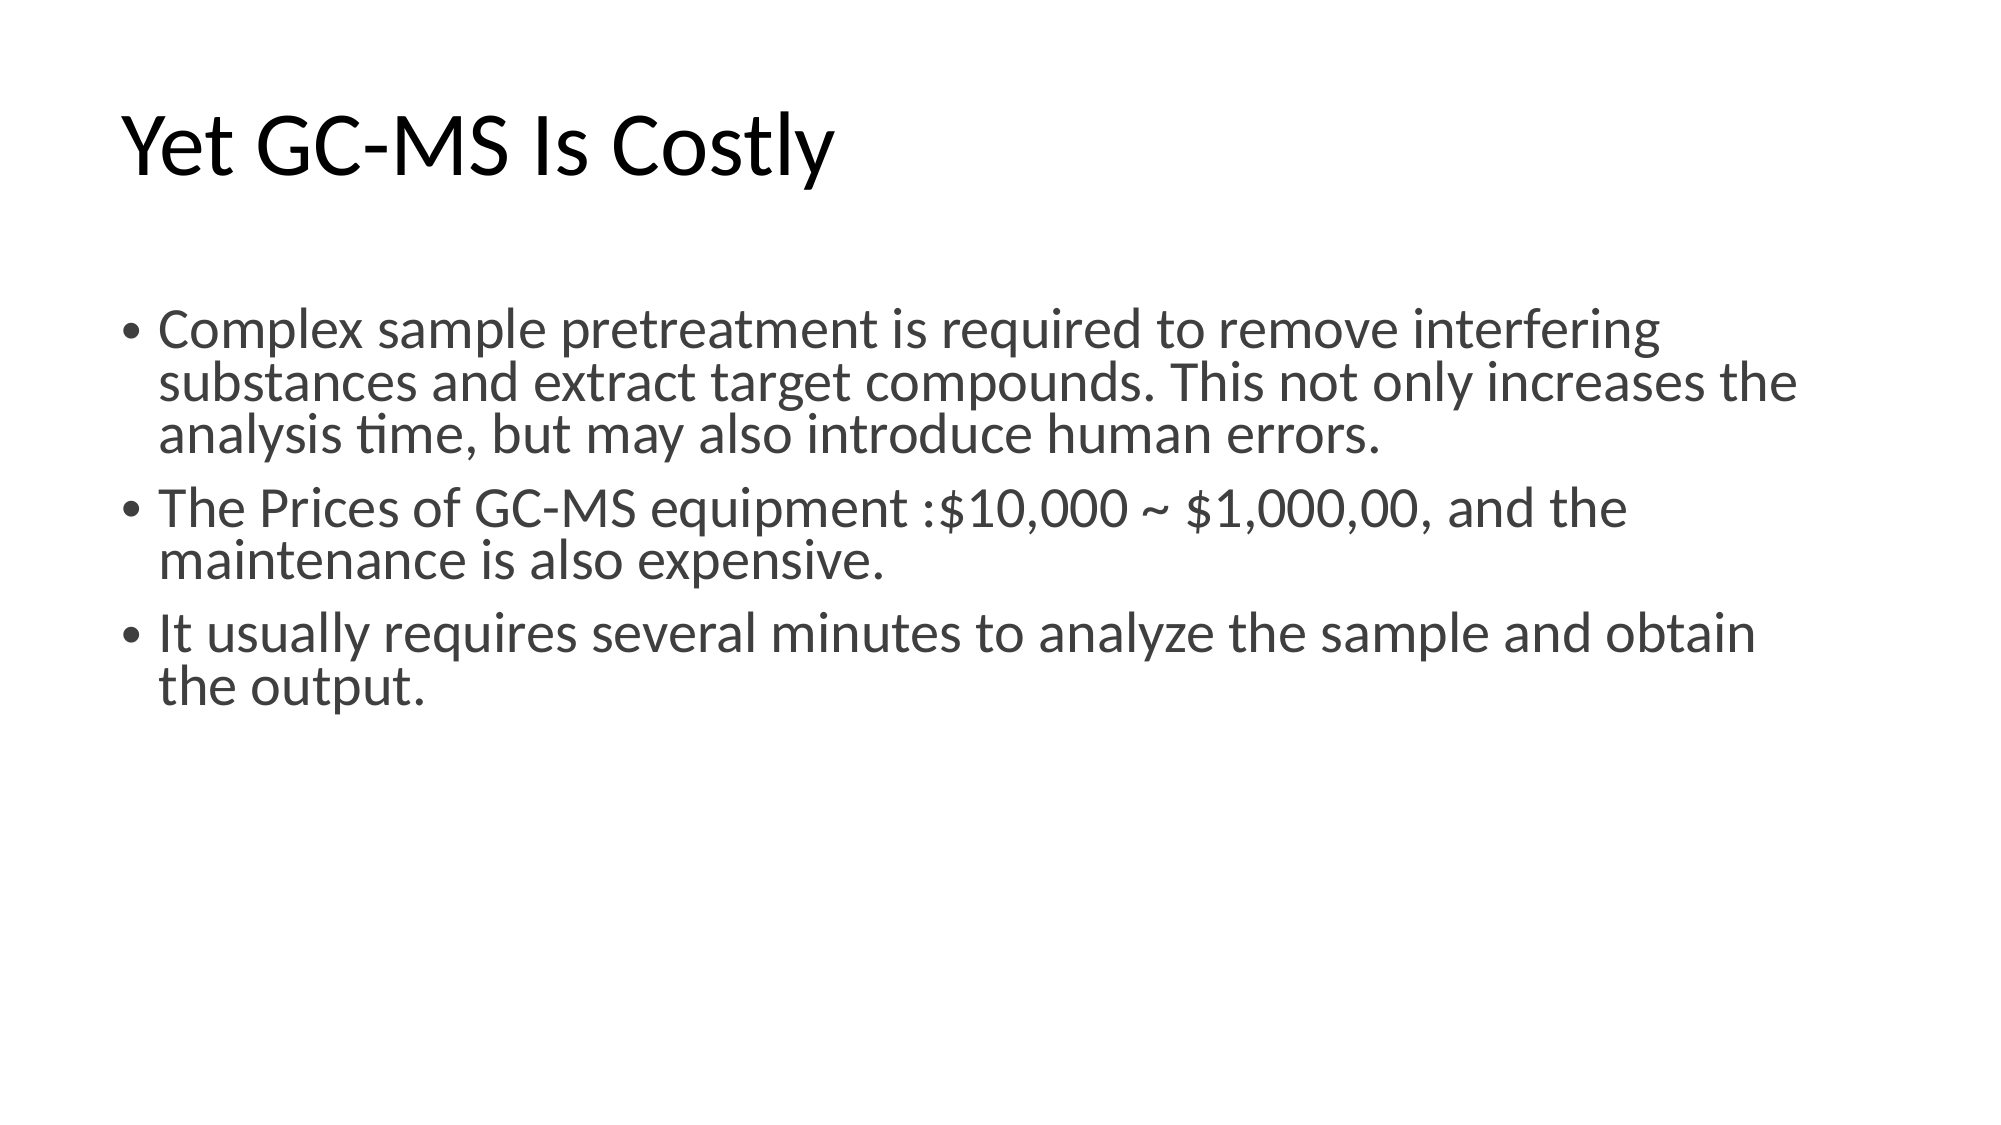

# Yet GC-MS Is Costly
Complex sample pretreatment is required to remove interfering substances and extract target compounds. This not only increases the analysis time, but may also introduce human errors.
The Prices of GC-MS equipment :$10,000 ~ $1,000,00, and the maintenance is also expensive.
It usually requires several minutes to analyze the sample and obtain the output.